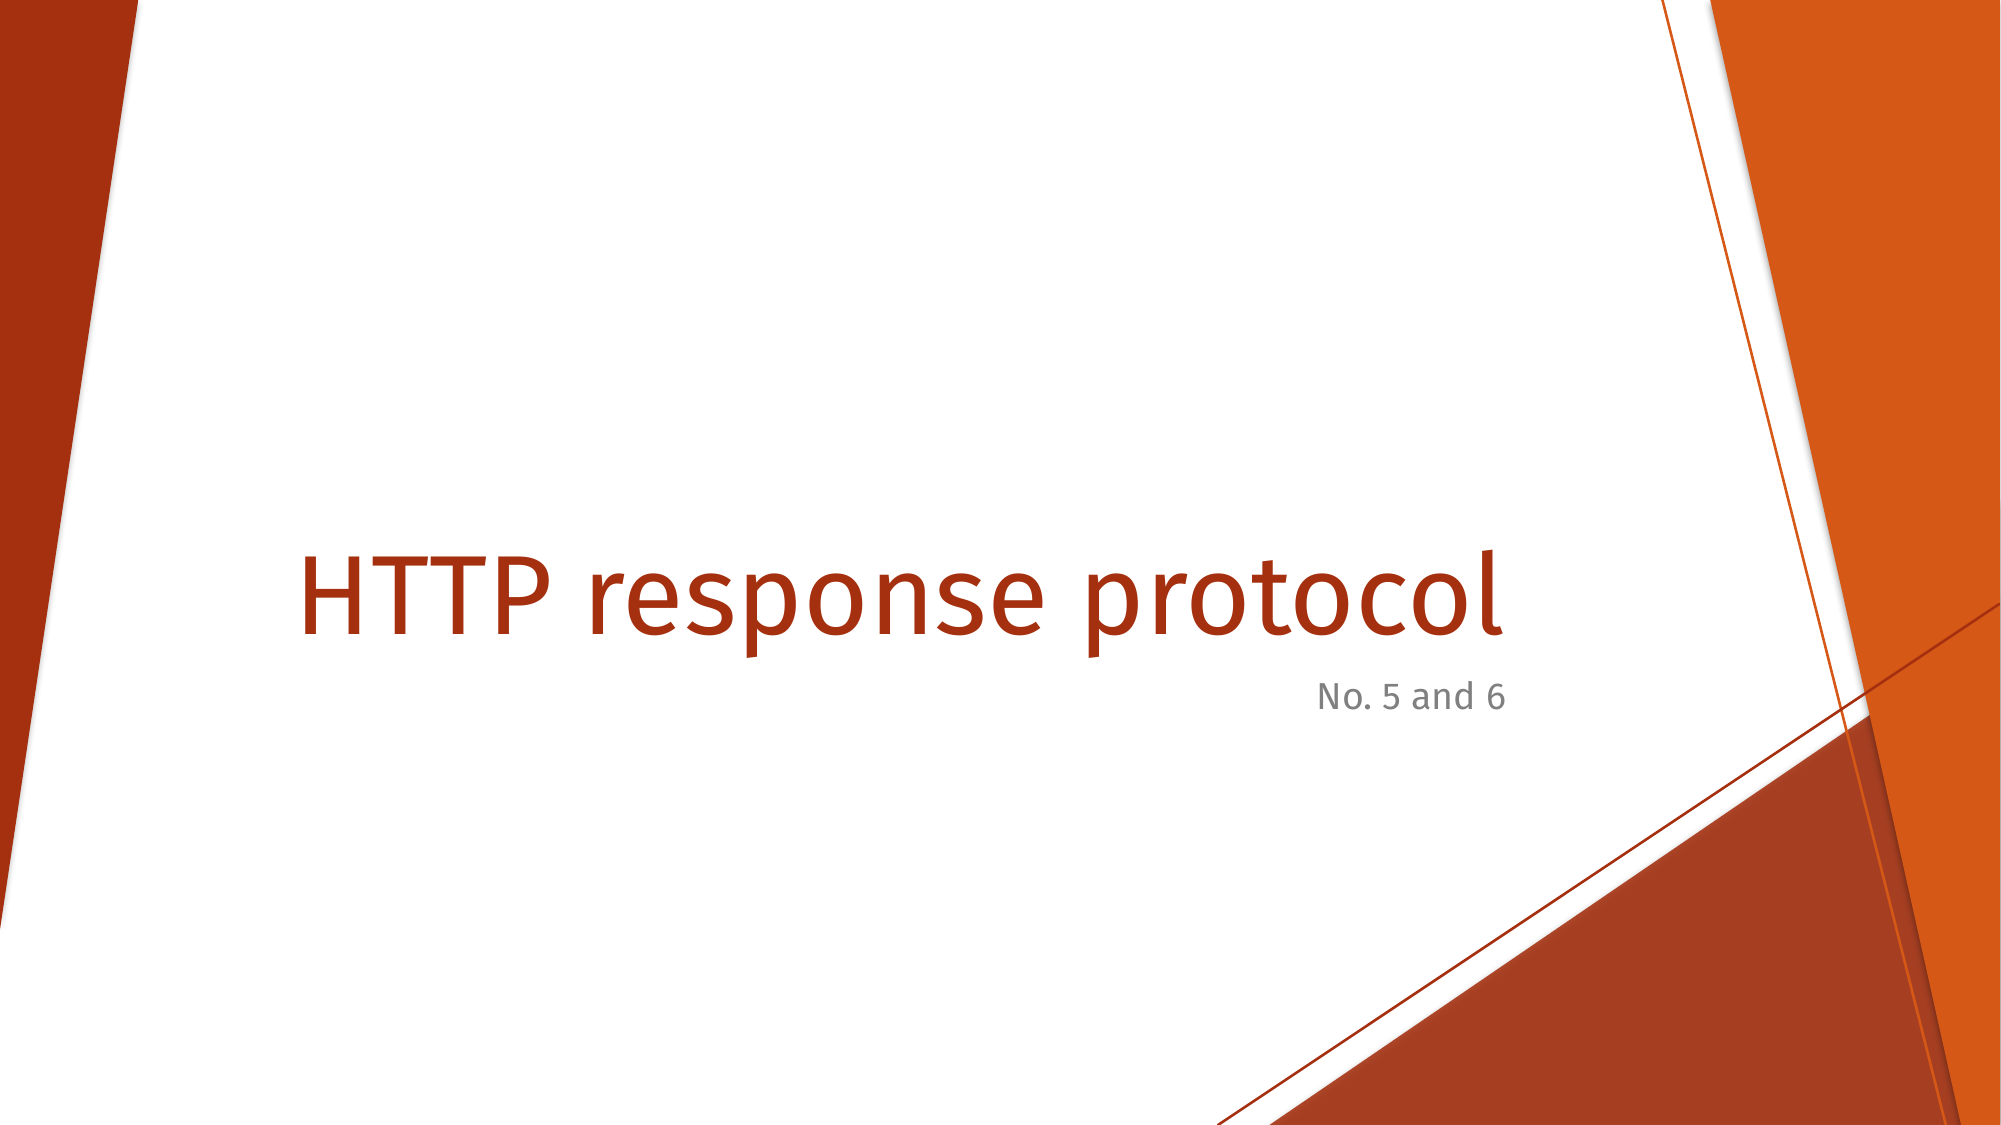

# HTTP response protocol

No. 5 and 6